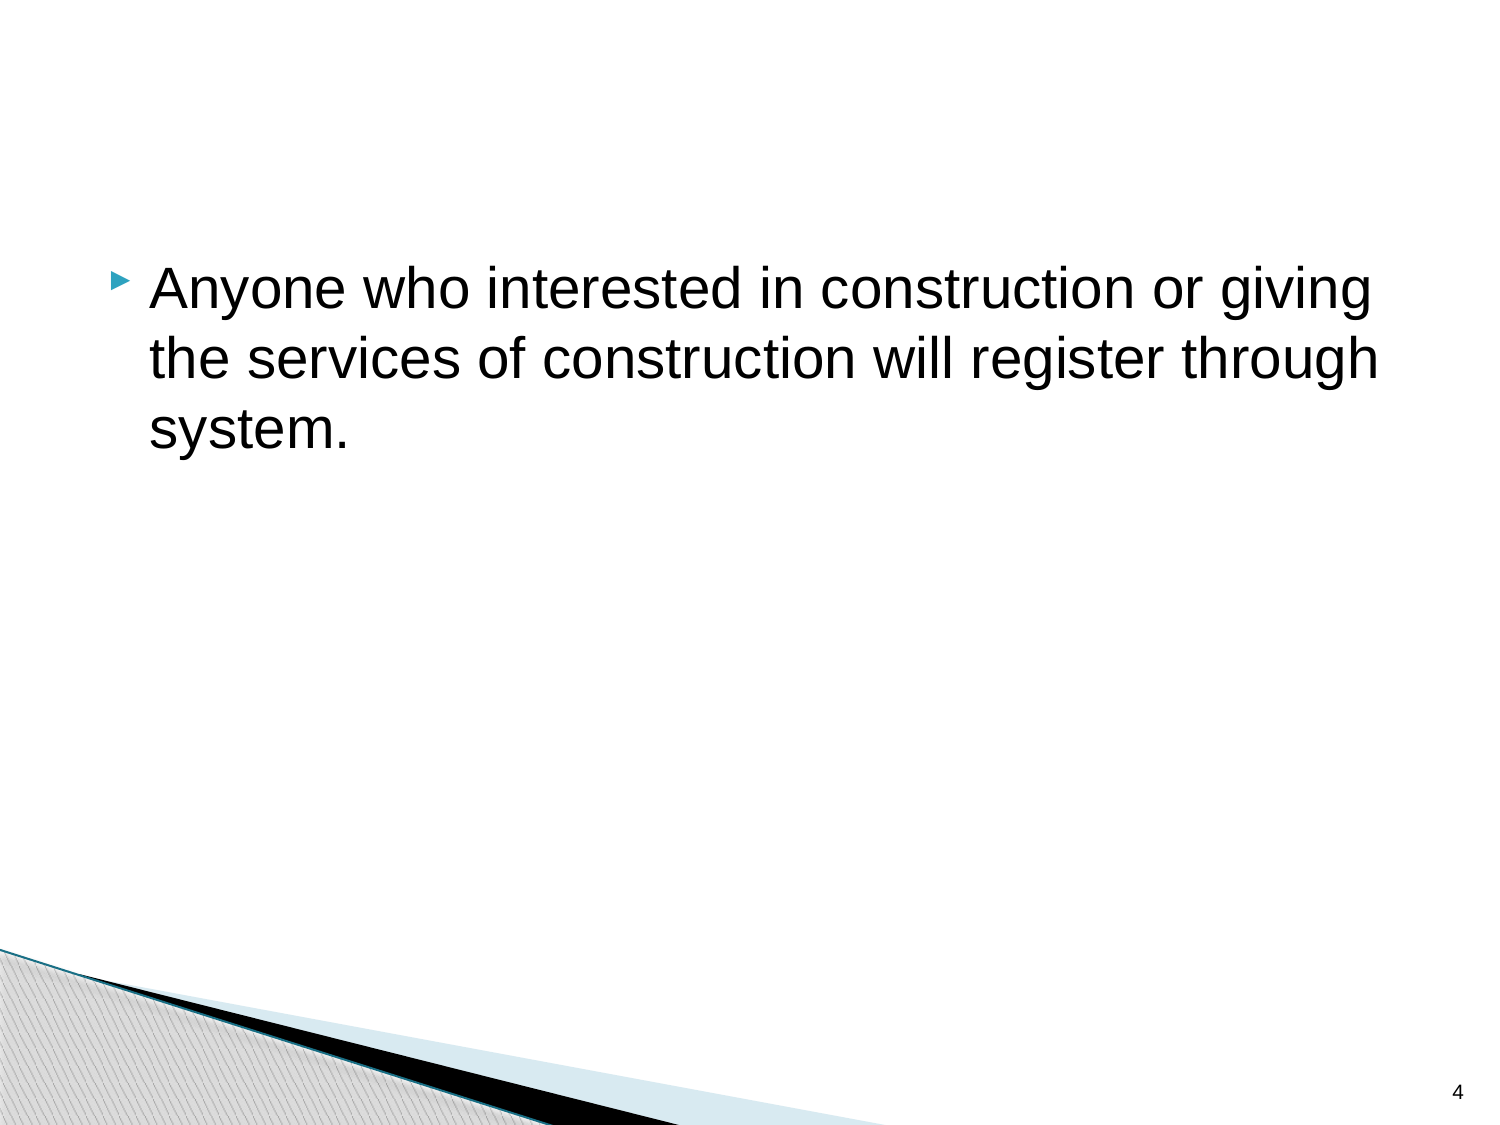

#
Anyone who interested in construction or giving the services of construction will register through system.
4